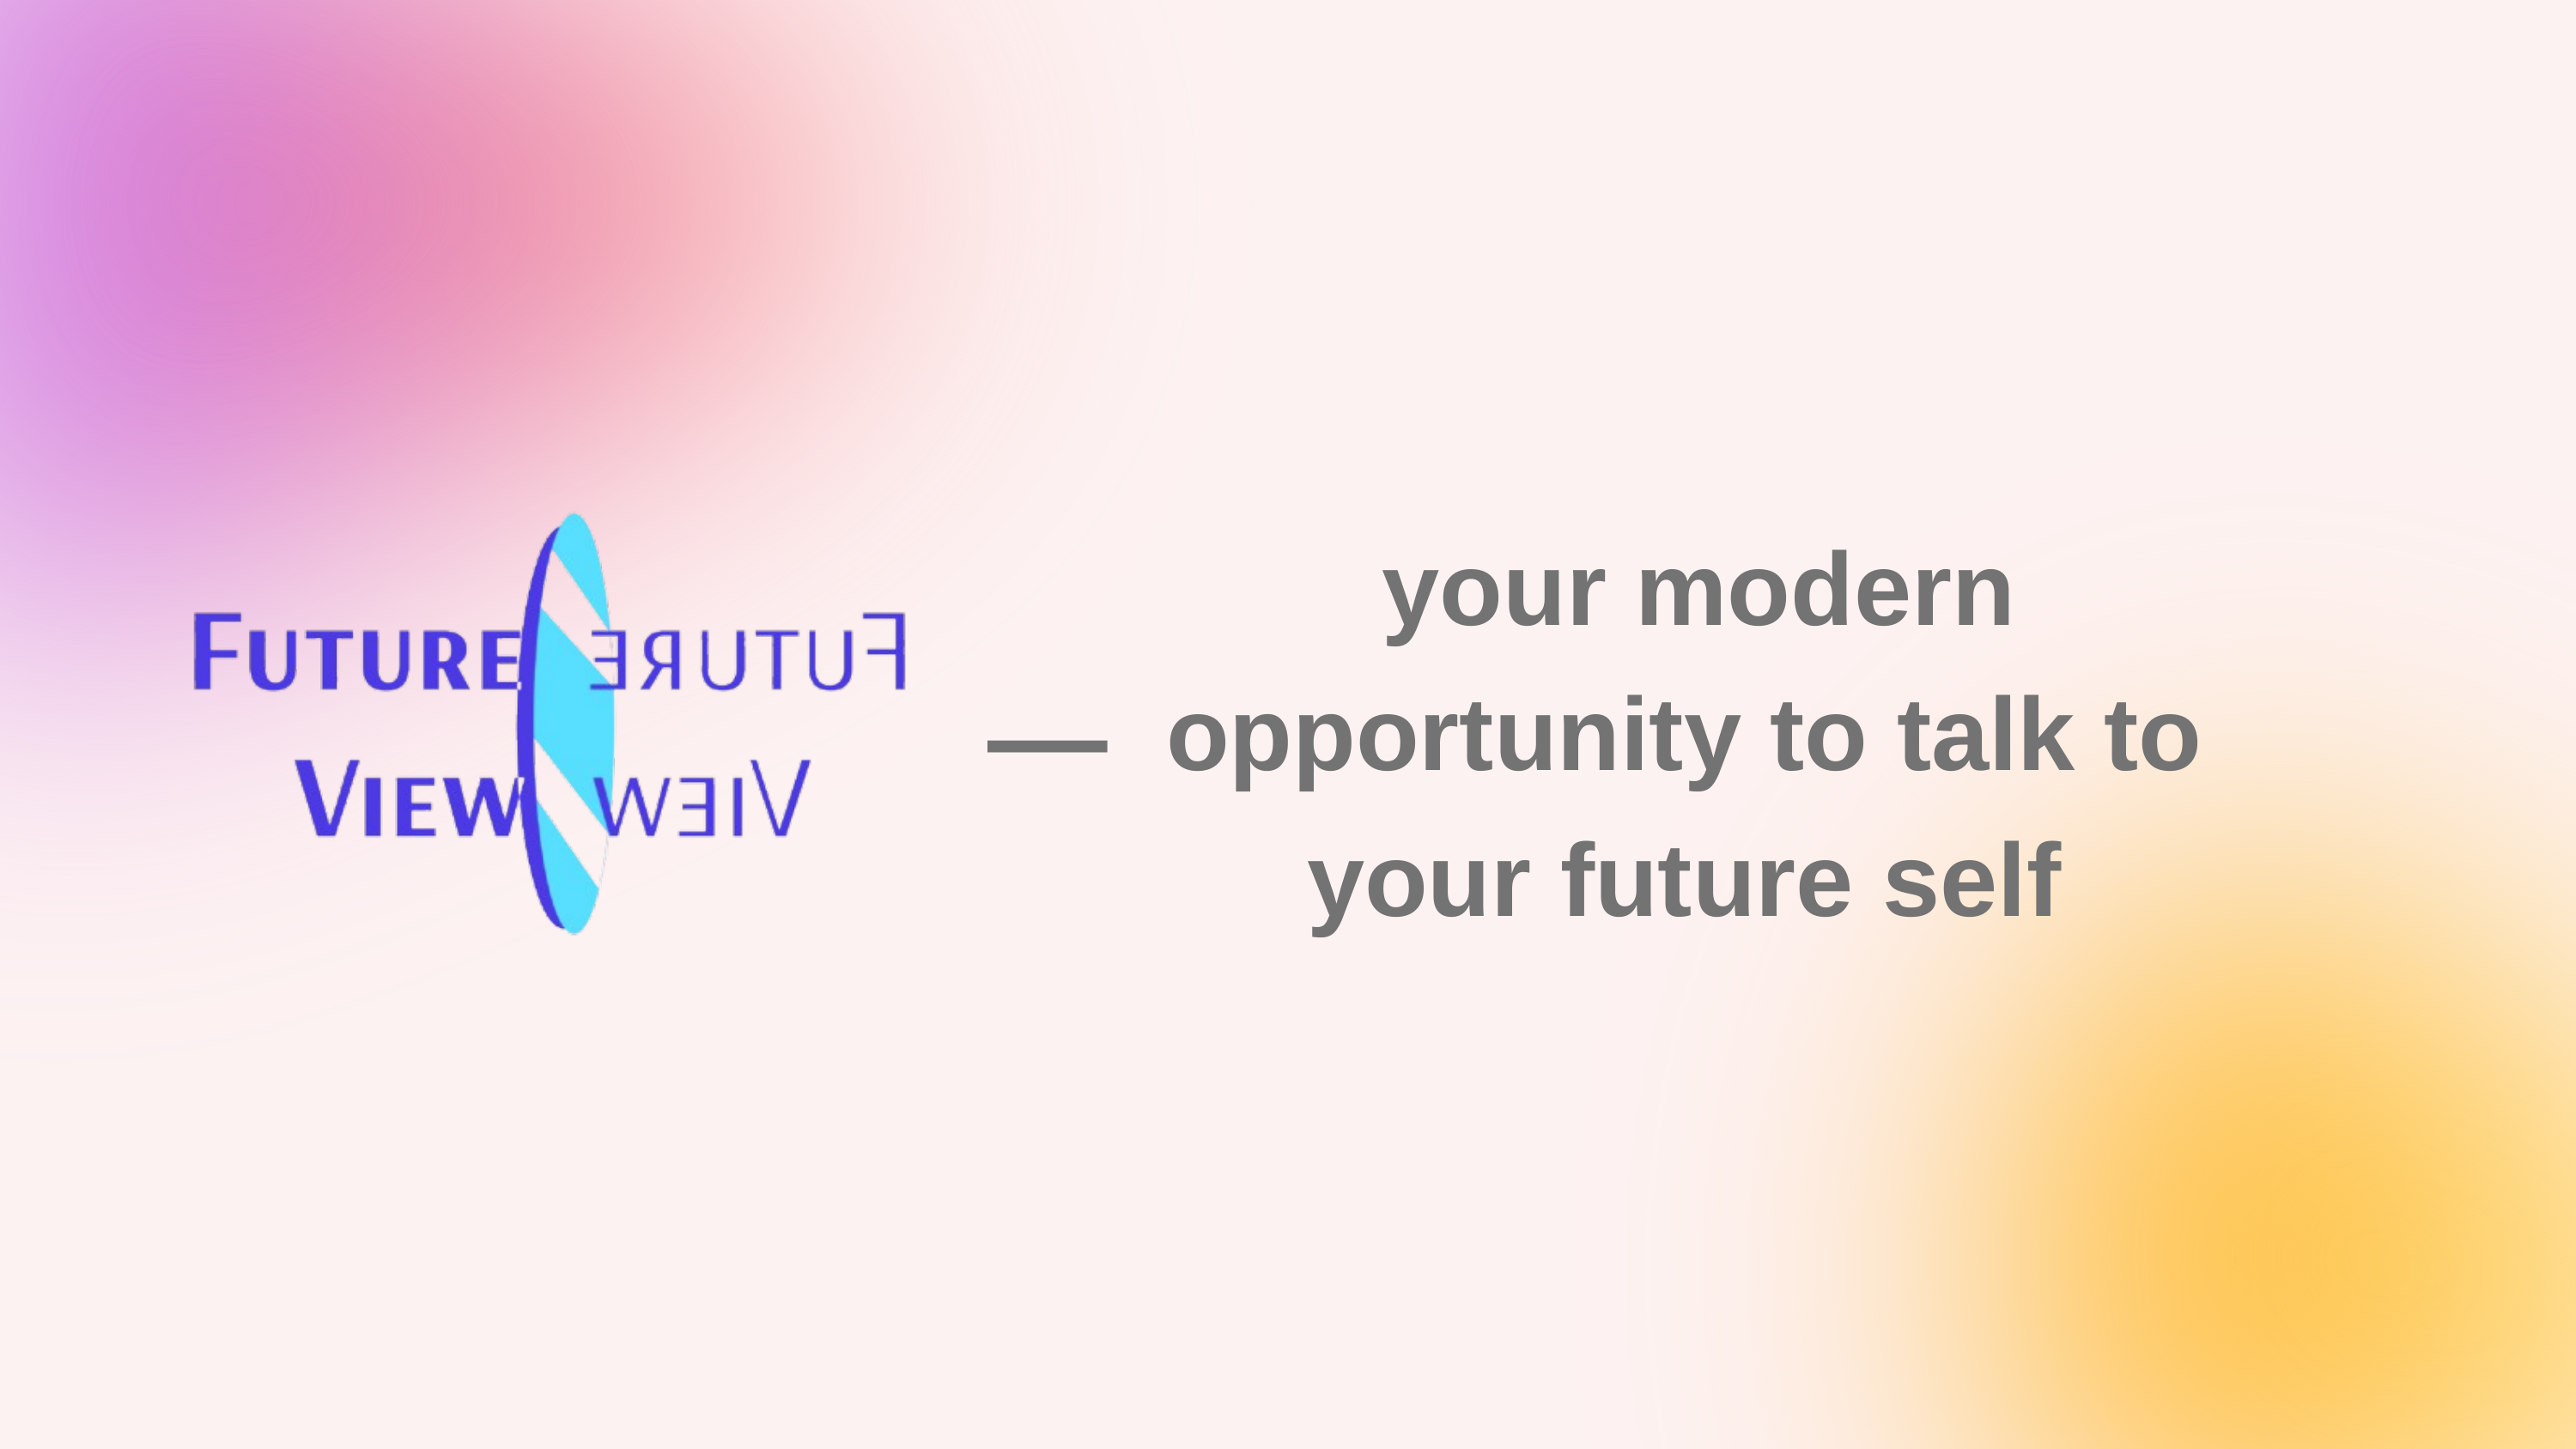

your modern opportunity to talk to your future self
—